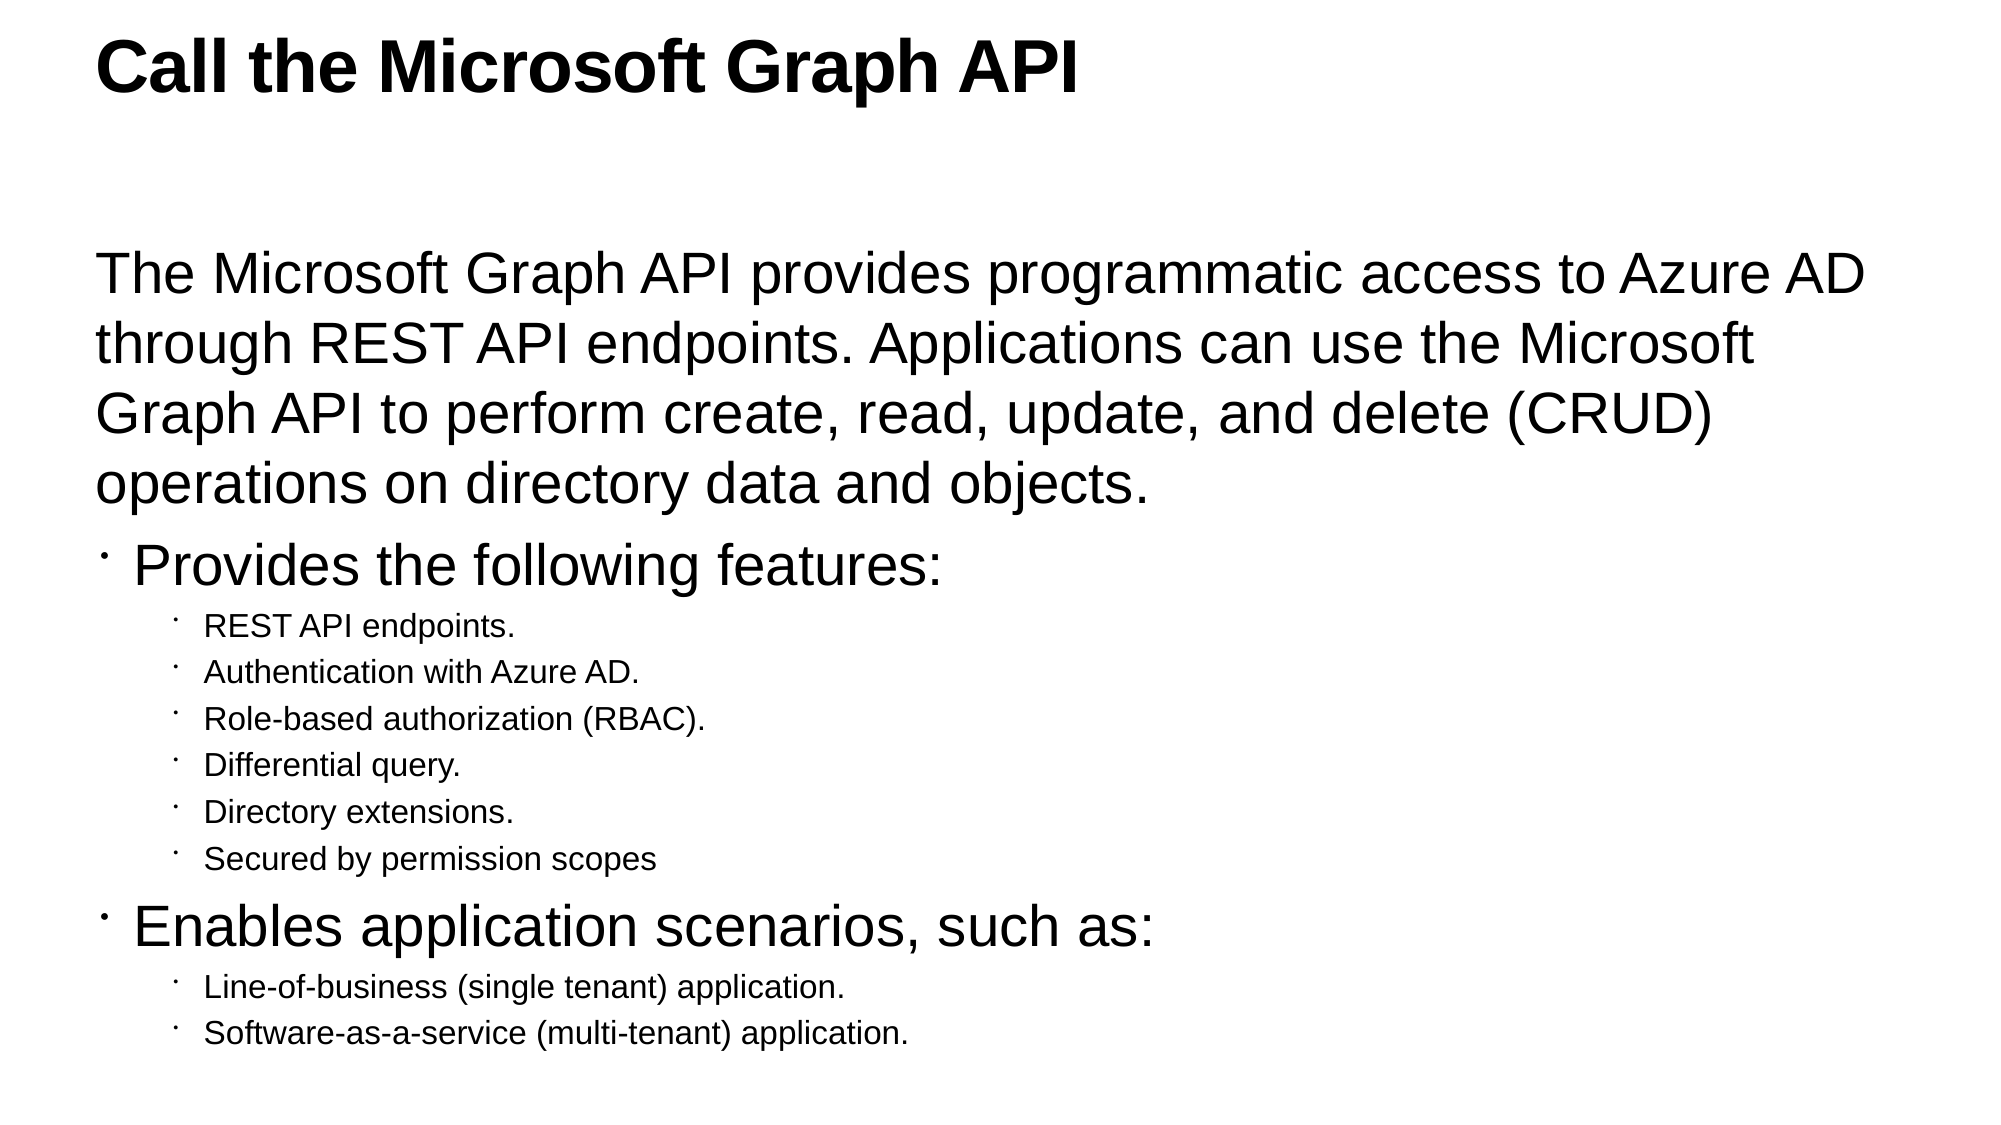

# Call the Microsoft Graph API
The Microsoft Graph API provides programmatic access to Azure AD through REST API endpoints. Applications can use the Microsoft Graph API to perform create, read, update, and delete (CRUD) operations on directory data and objects.
Provides the following features:
REST API endpoints.
Authentication with Azure AD.
Role-based authorization (RBAC).
Differential query.
Directory extensions.
Secured by permission scopes
Enables application scenarios, such as:
Line-of-business (single tenant) application.
Software-as-a-service (multi-tenant) application.